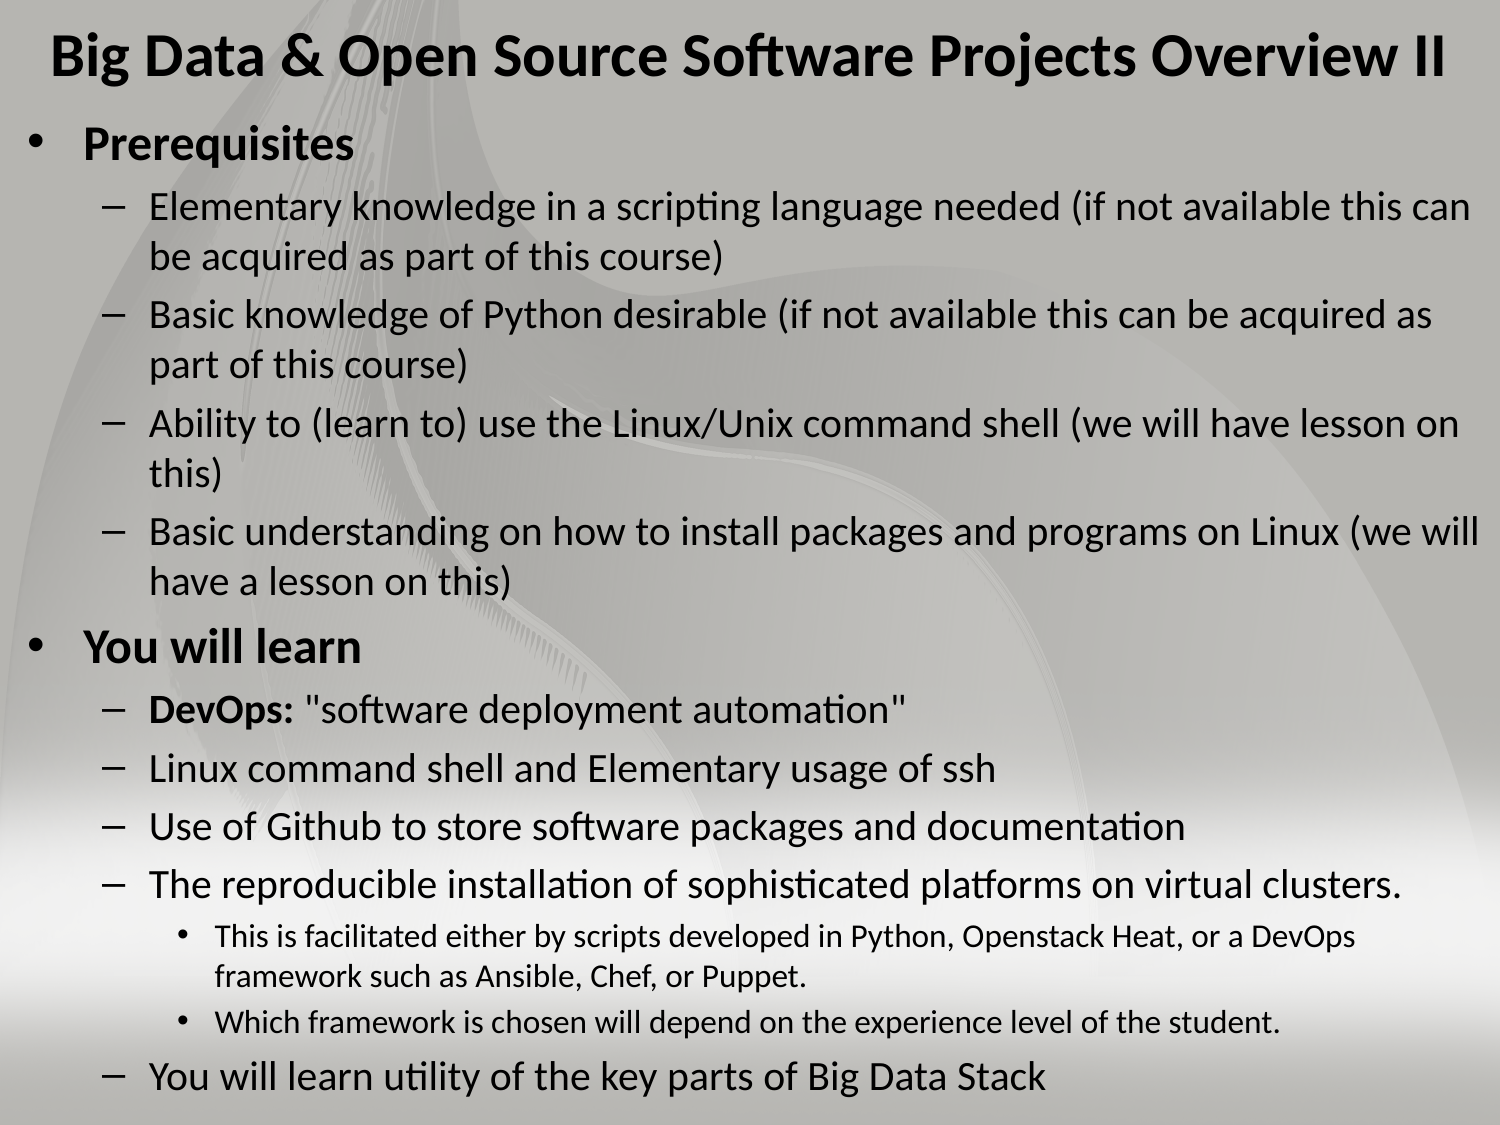

# Big Data & Open Source Software Projects Overview II
Prerequisites
Elementary knowledge in a scripting language needed (if not available this can be acquired as part of this course)
Basic knowledge of Python desirable (if not available this can be acquired as part of this course)
Ability to (learn to) use the Linux/Unix command shell (we will have lesson on this)
Basic understanding on how to install packages and programs on Linux (we will have a lesson on this)
You will learn
DevOps: "software deployment automation"
Linux command shell and Elementary usage of ssh
Use of Github to store software packages and documentation
The reproducible installation of sophisticated platforms on virtual clusters.
This is facilitated either by scripts developed in Python, Openstack Heat, or a DevOps framework such as Ansible, Chef, or Puppet.
Which framework is chosen will depend on the experience level of the student.
You will learn utility of the key parts of Big Data Stack